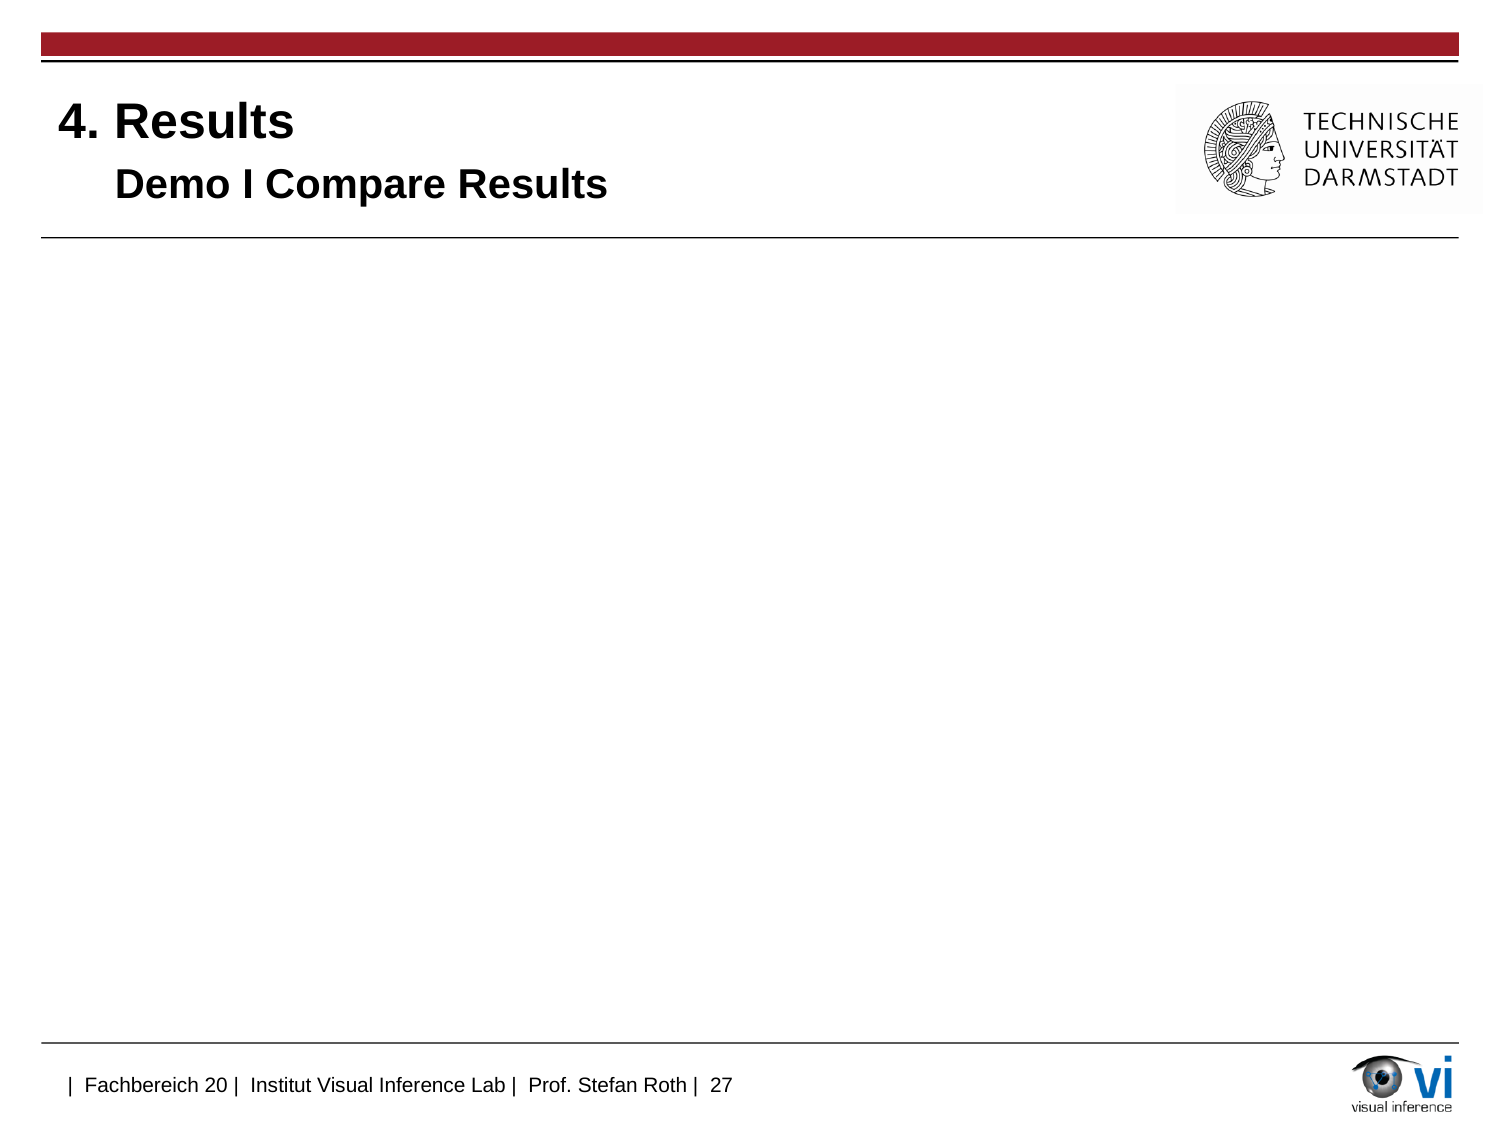

# 4. Results Demo I Compare Results